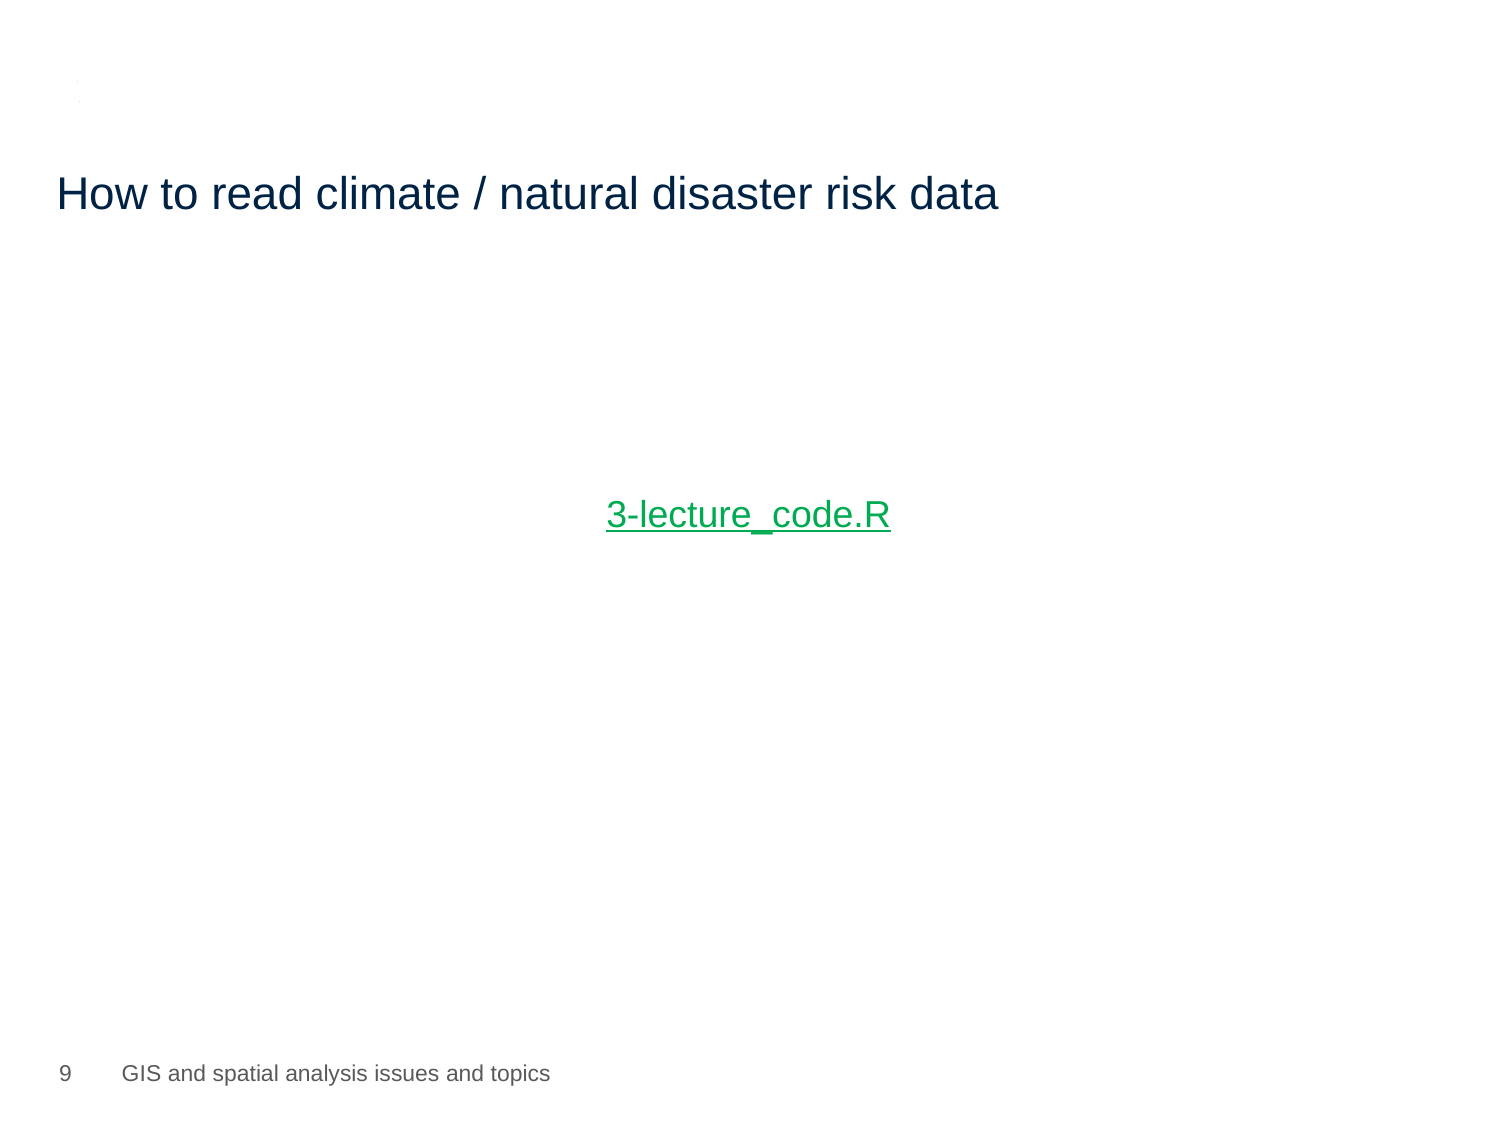

# How to read climate / natural disaster risk data

3-lecture_code.R
9
GIS and spatial analysis issues and topics